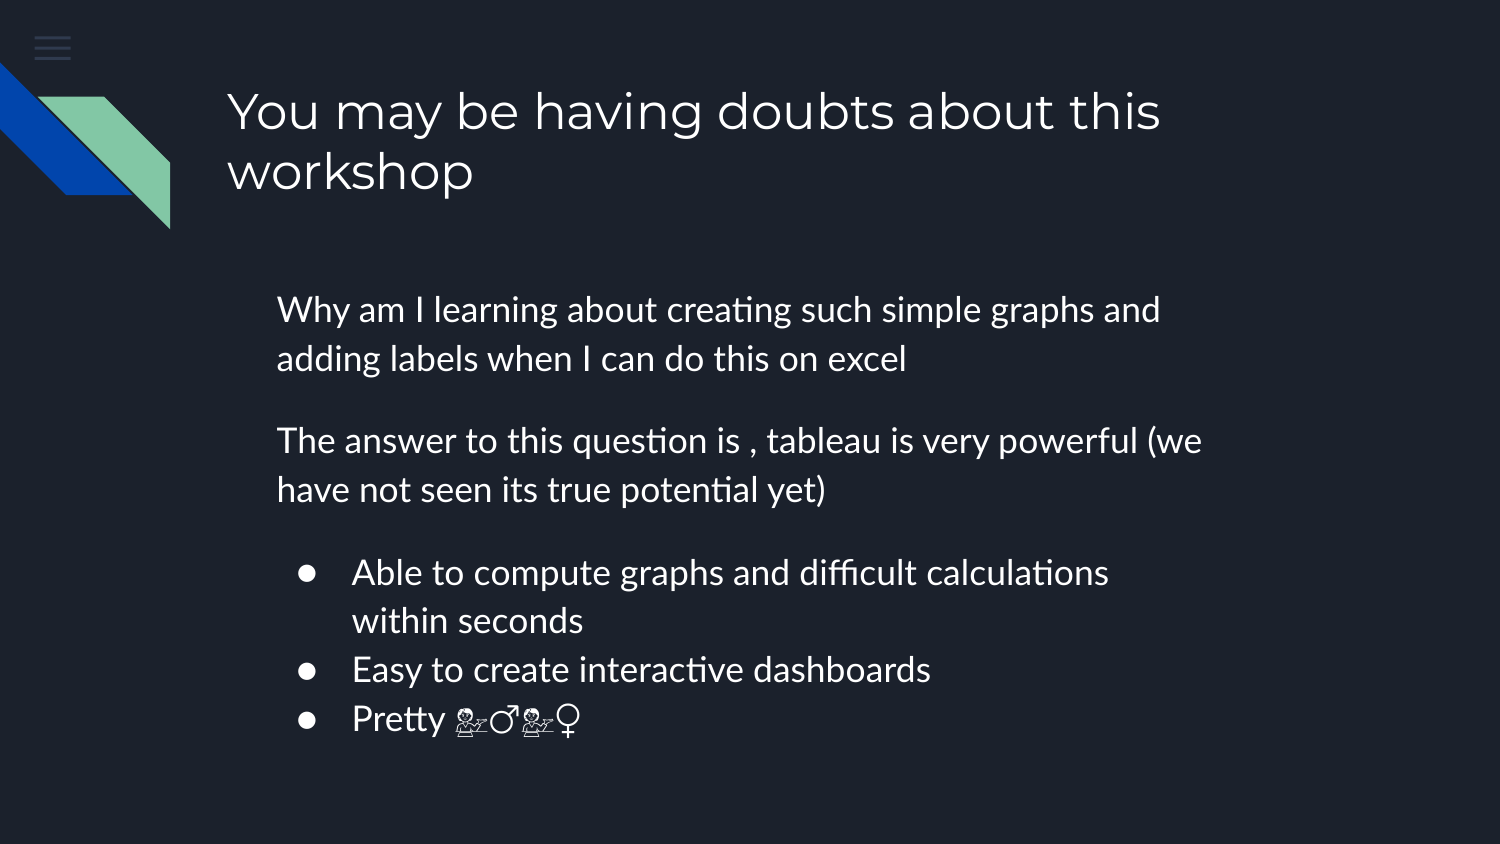

# You may be having doubts about this workshop
Why am I learning about creating such simple graphs and adding labels when I can do this on excel
The answer to this question is , tableau is very powerful (we have not seen its true potential yet)
Able to compute graphs and difficult calculations within seconds
Easy to create interactive dashboards
Pretty 💁‍♂️💁‍♀️